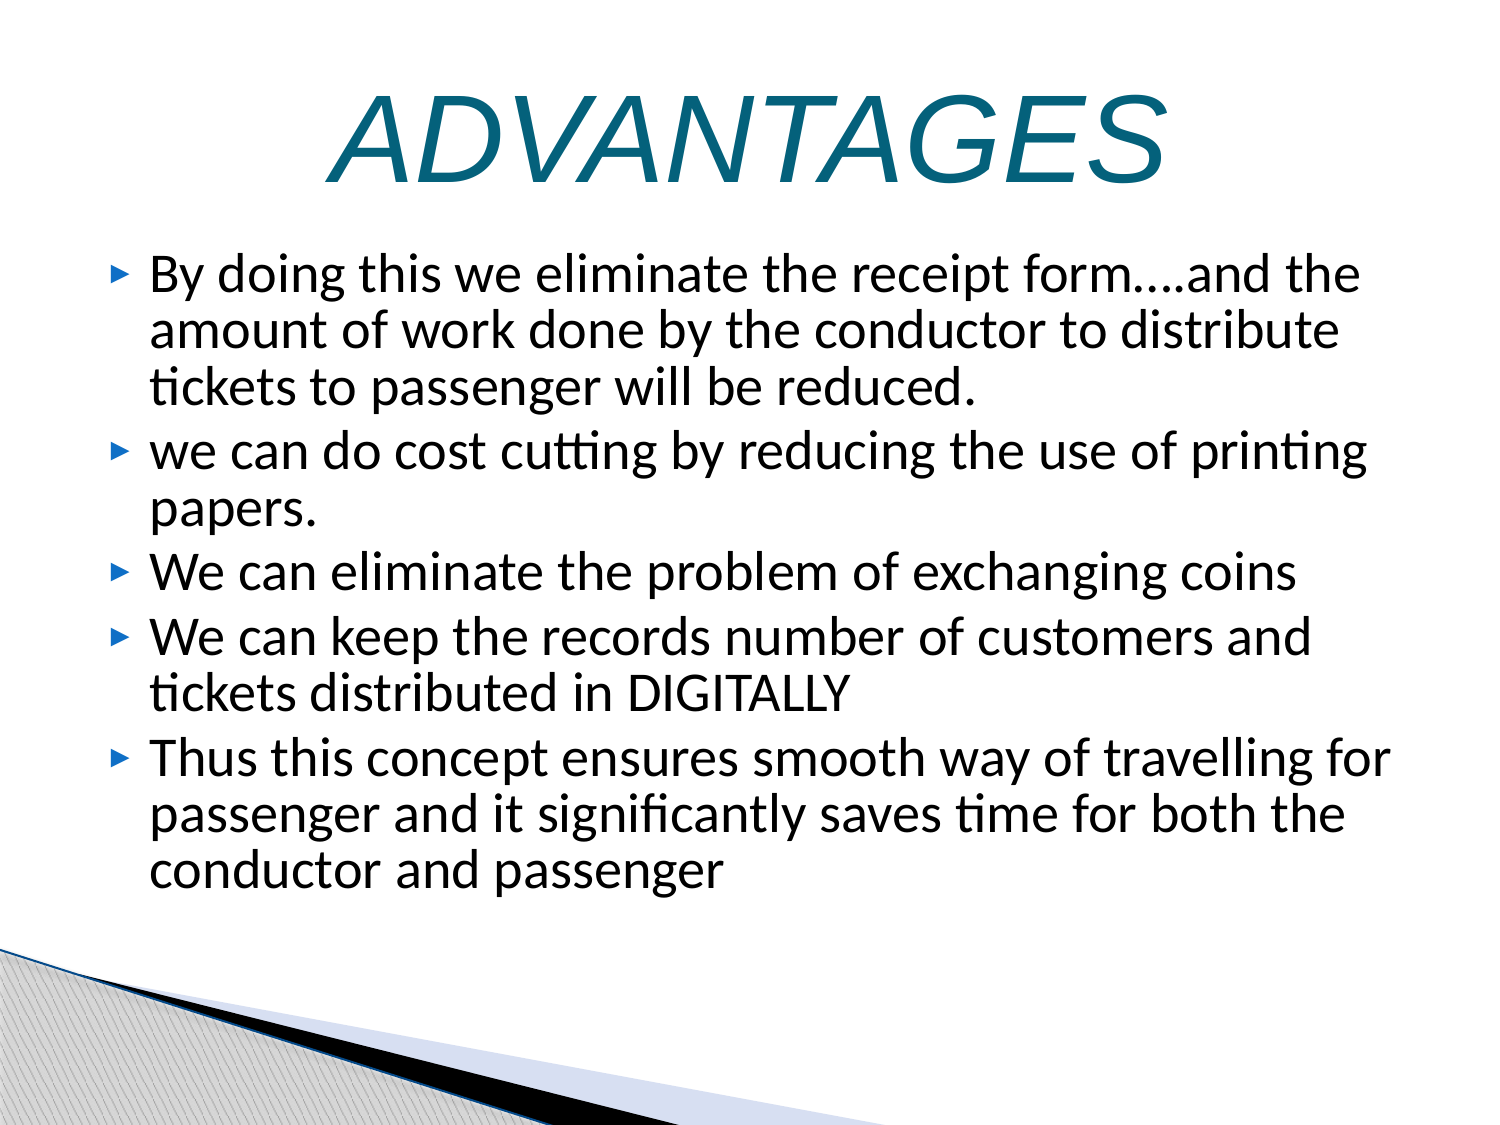

# ADVANTAGES
By doing this we eliminate the receipt form….and the amount of work done by the conductor to distribute tickets to passenger will be reduced.
we can do cost cutting by reducing the use of printing papers.
We can eliminate the problem of exchanging coins
We can keep the records number of customers and tickets distributed in DIGITALLY
Thus this concept ensures smooth way of travelling for passenger and it significantly saves time for both the conductor and passenger